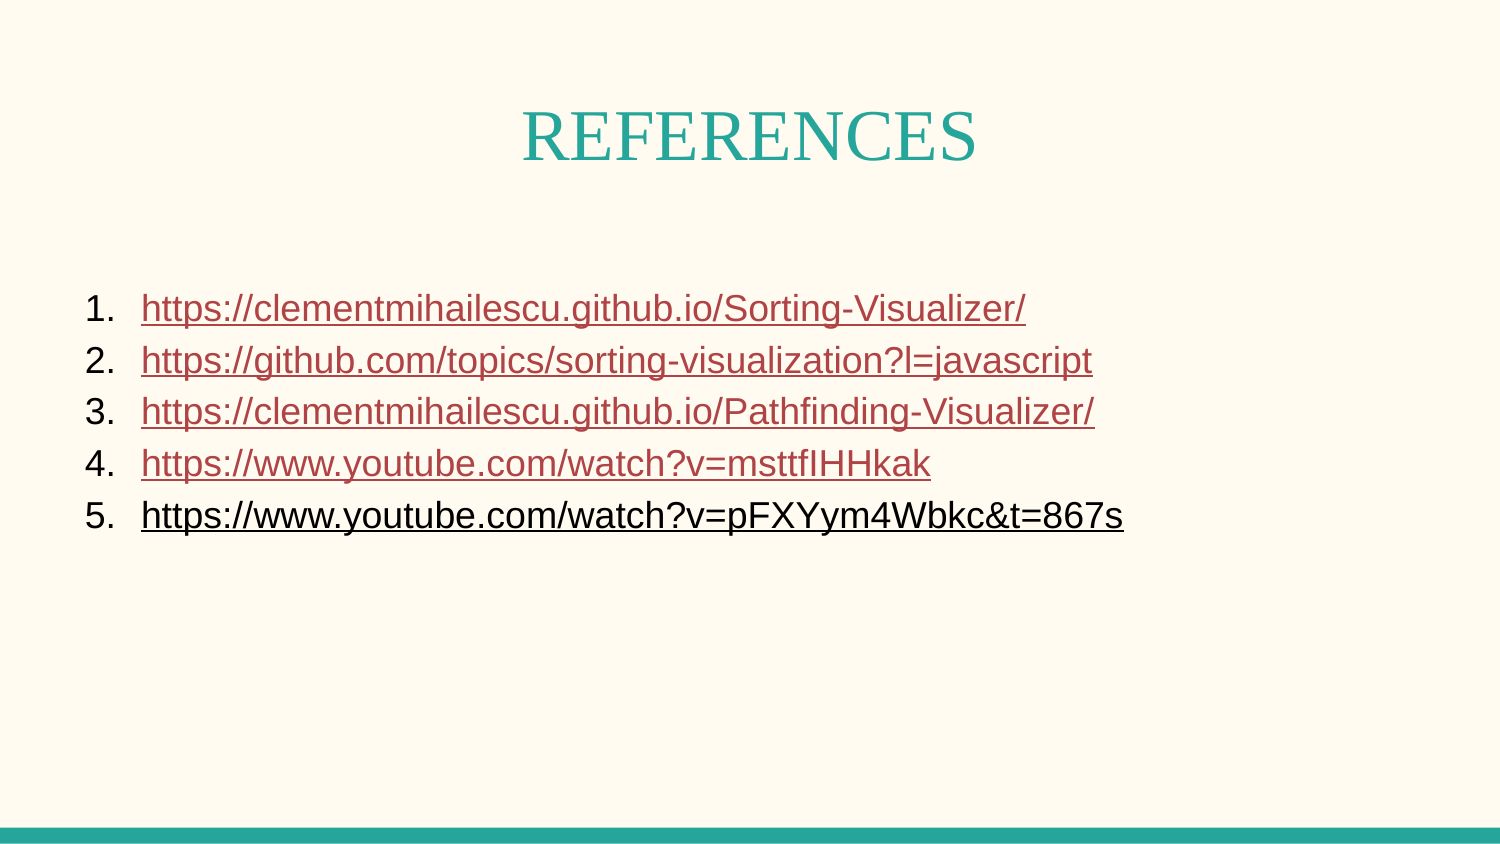

# REFERENCES

https://clementmihailescu.github.io/Sorting-Visualizer/
https://github.com/topics/sorting-visualization?l=javascript
https://clementmihailescu.github.io/Pathfinding-Visualizer/
https://www.youtube.com/watch?v=msttfIHHkak
https://www.youtube.com/watch?v=pFXYym4Wbkc&t=867s